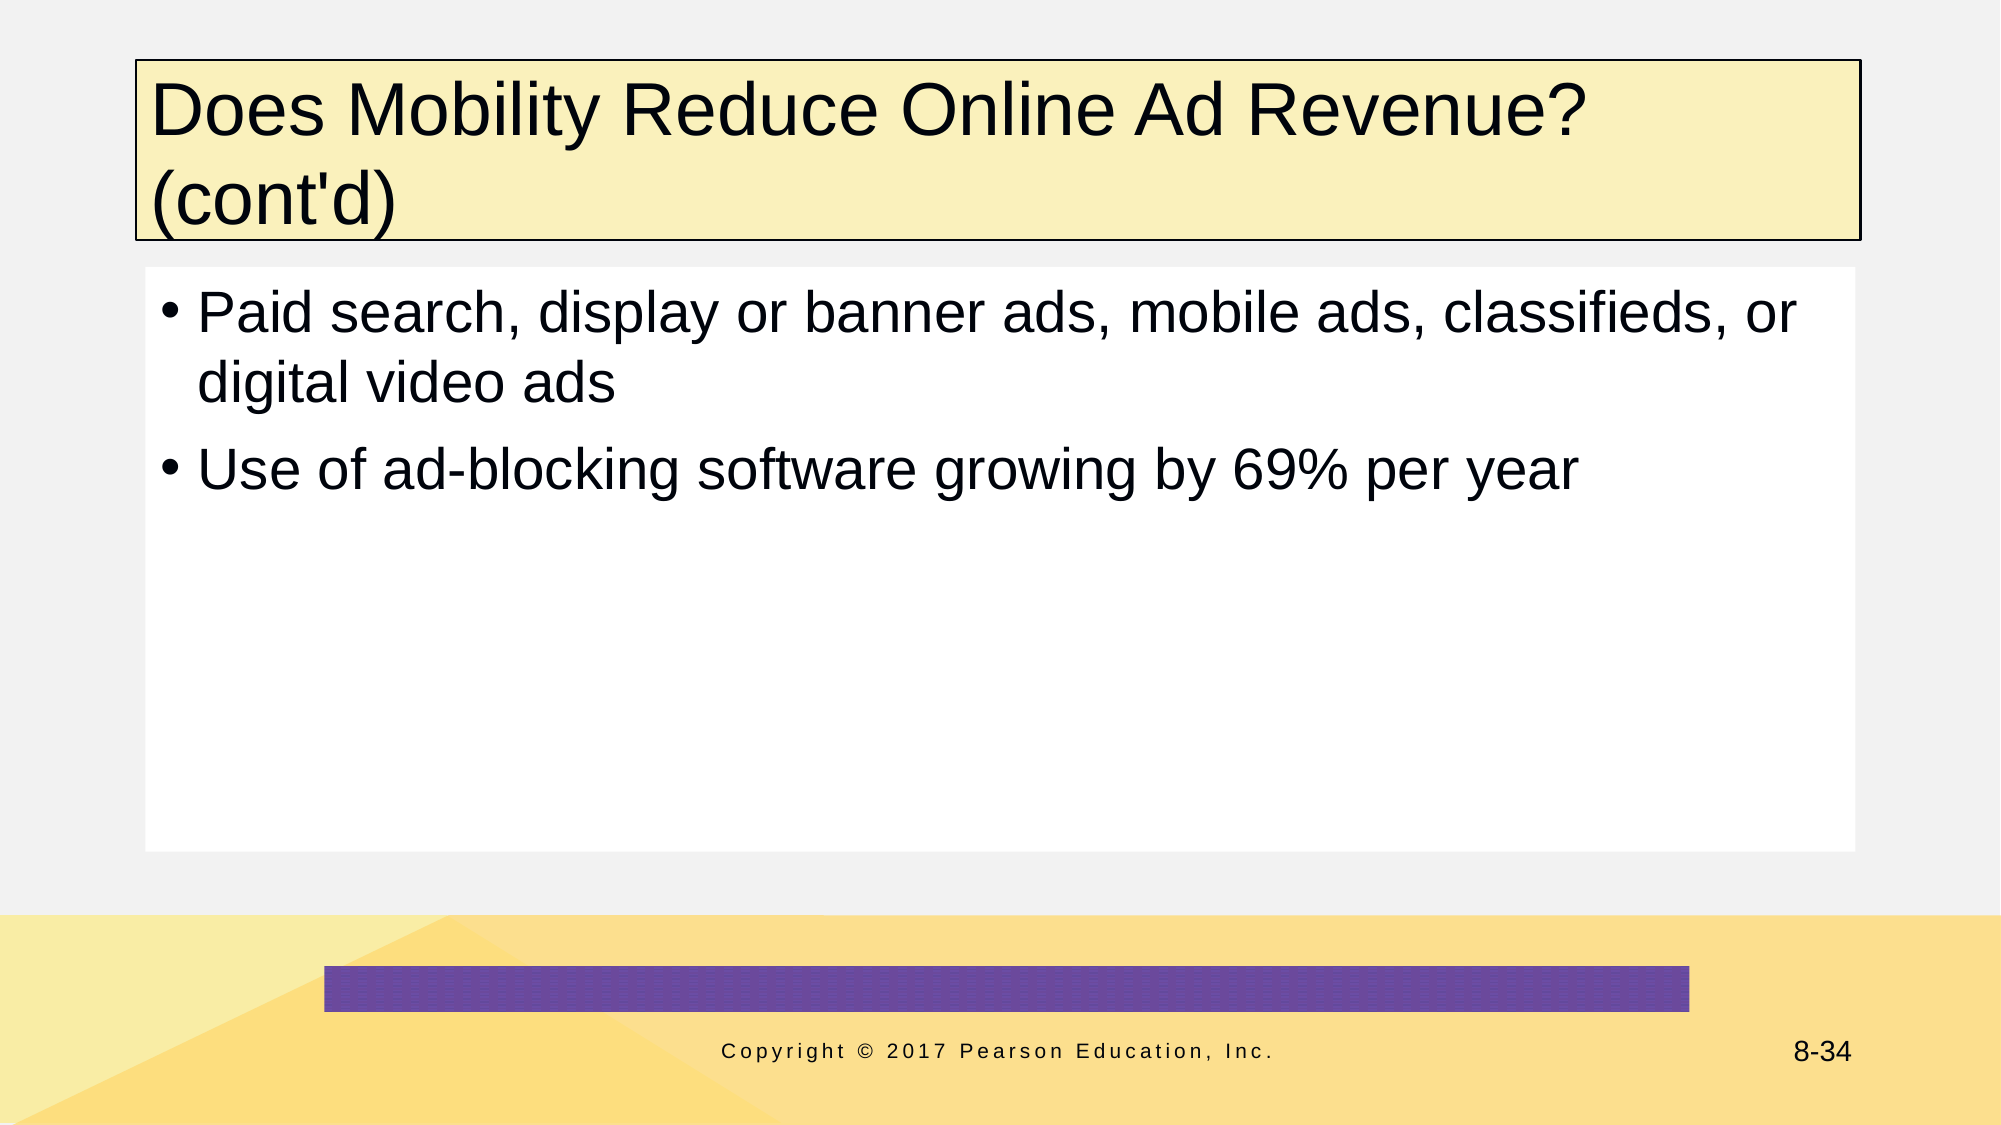

# Does Mobility Reduce Online Ad Revenue? (cont'd)
Paid search, display or banner ads, mobile ads, classifieds, or digital video ads
Use of ad-blocking software growing by 69% per year
Copyright © 2017 Pearson Education, Inc.